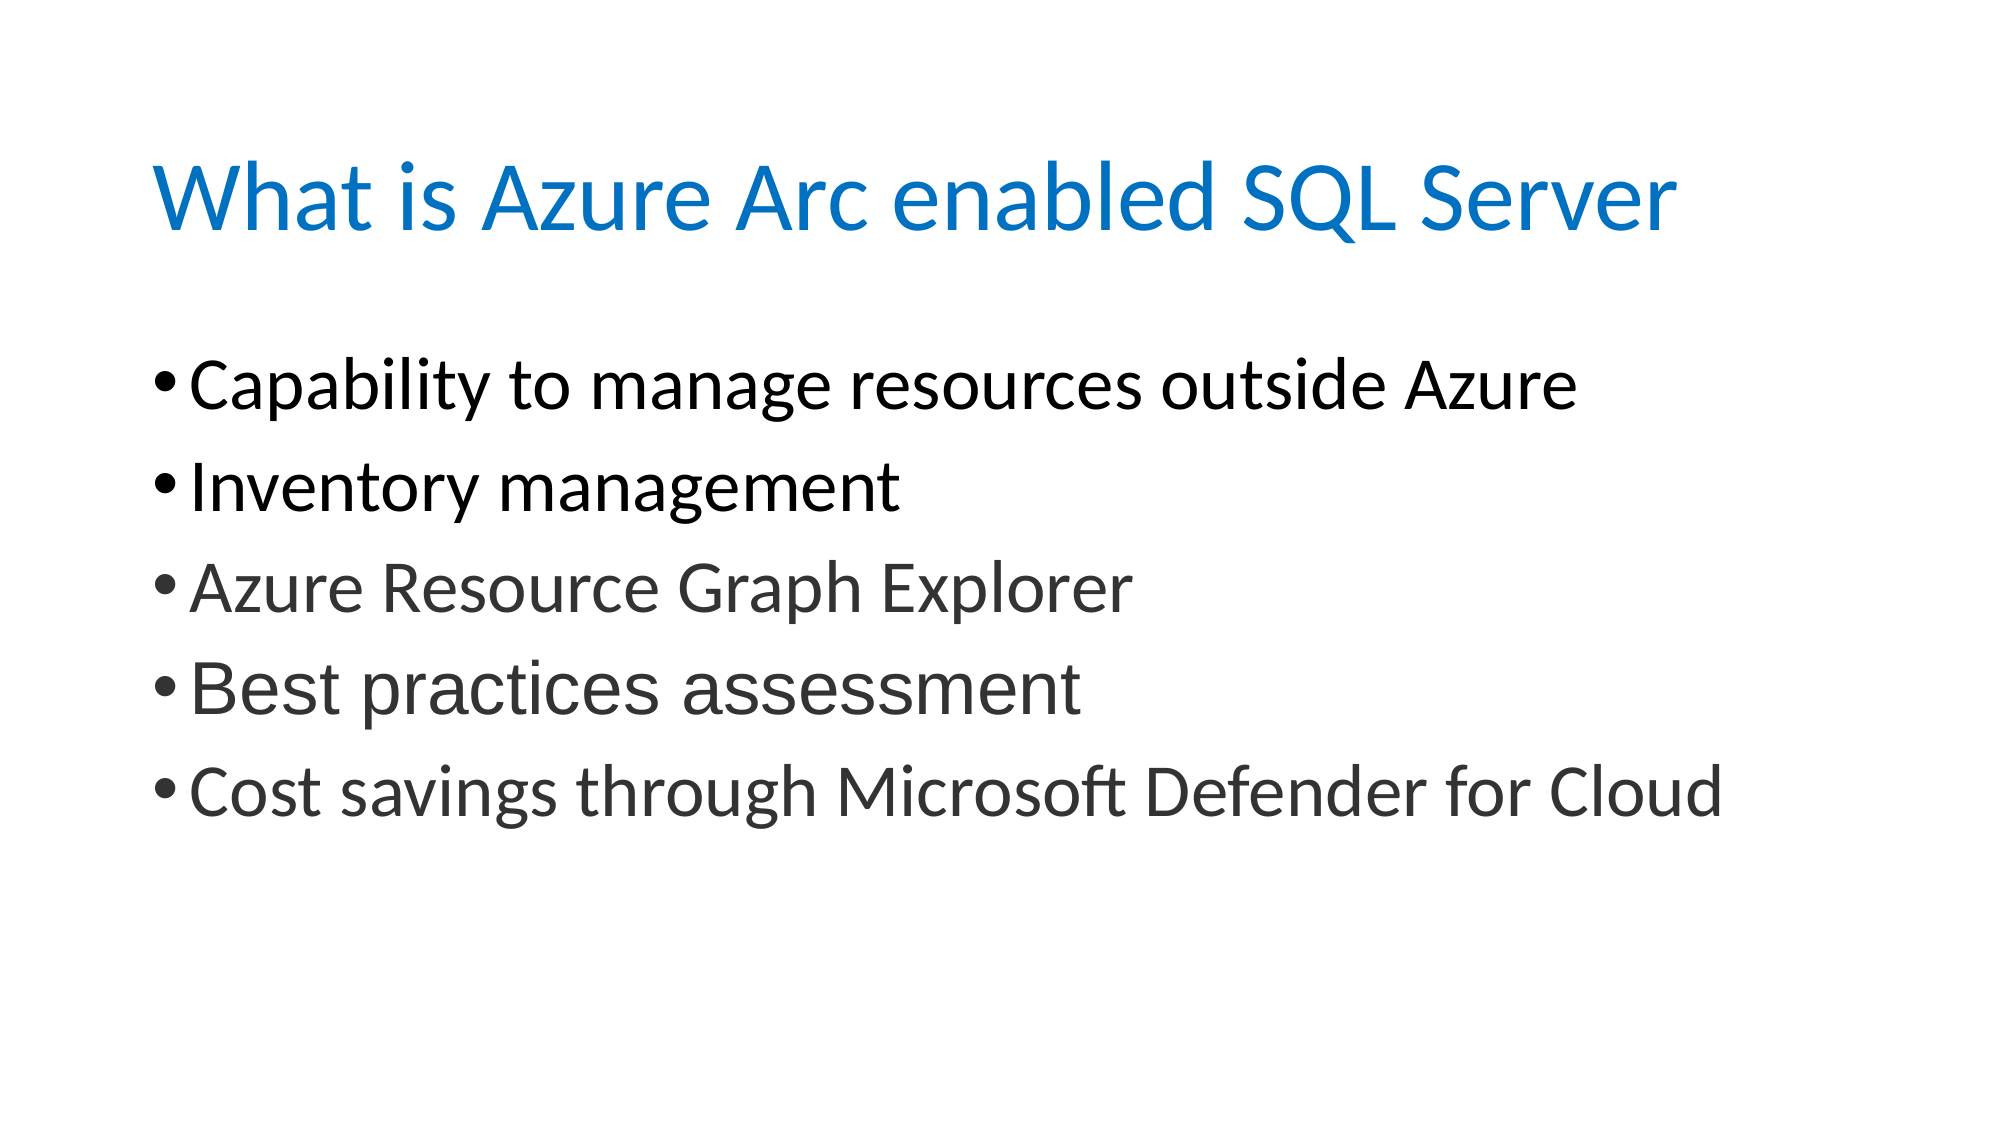

# What is Azure Arc enabled SQL Server
Capability to manage resources outside Azure
Inventory management
Azure Resource Graph Explorer
Best practices assessment
Cost savings through Microsoft Defender for Cloud